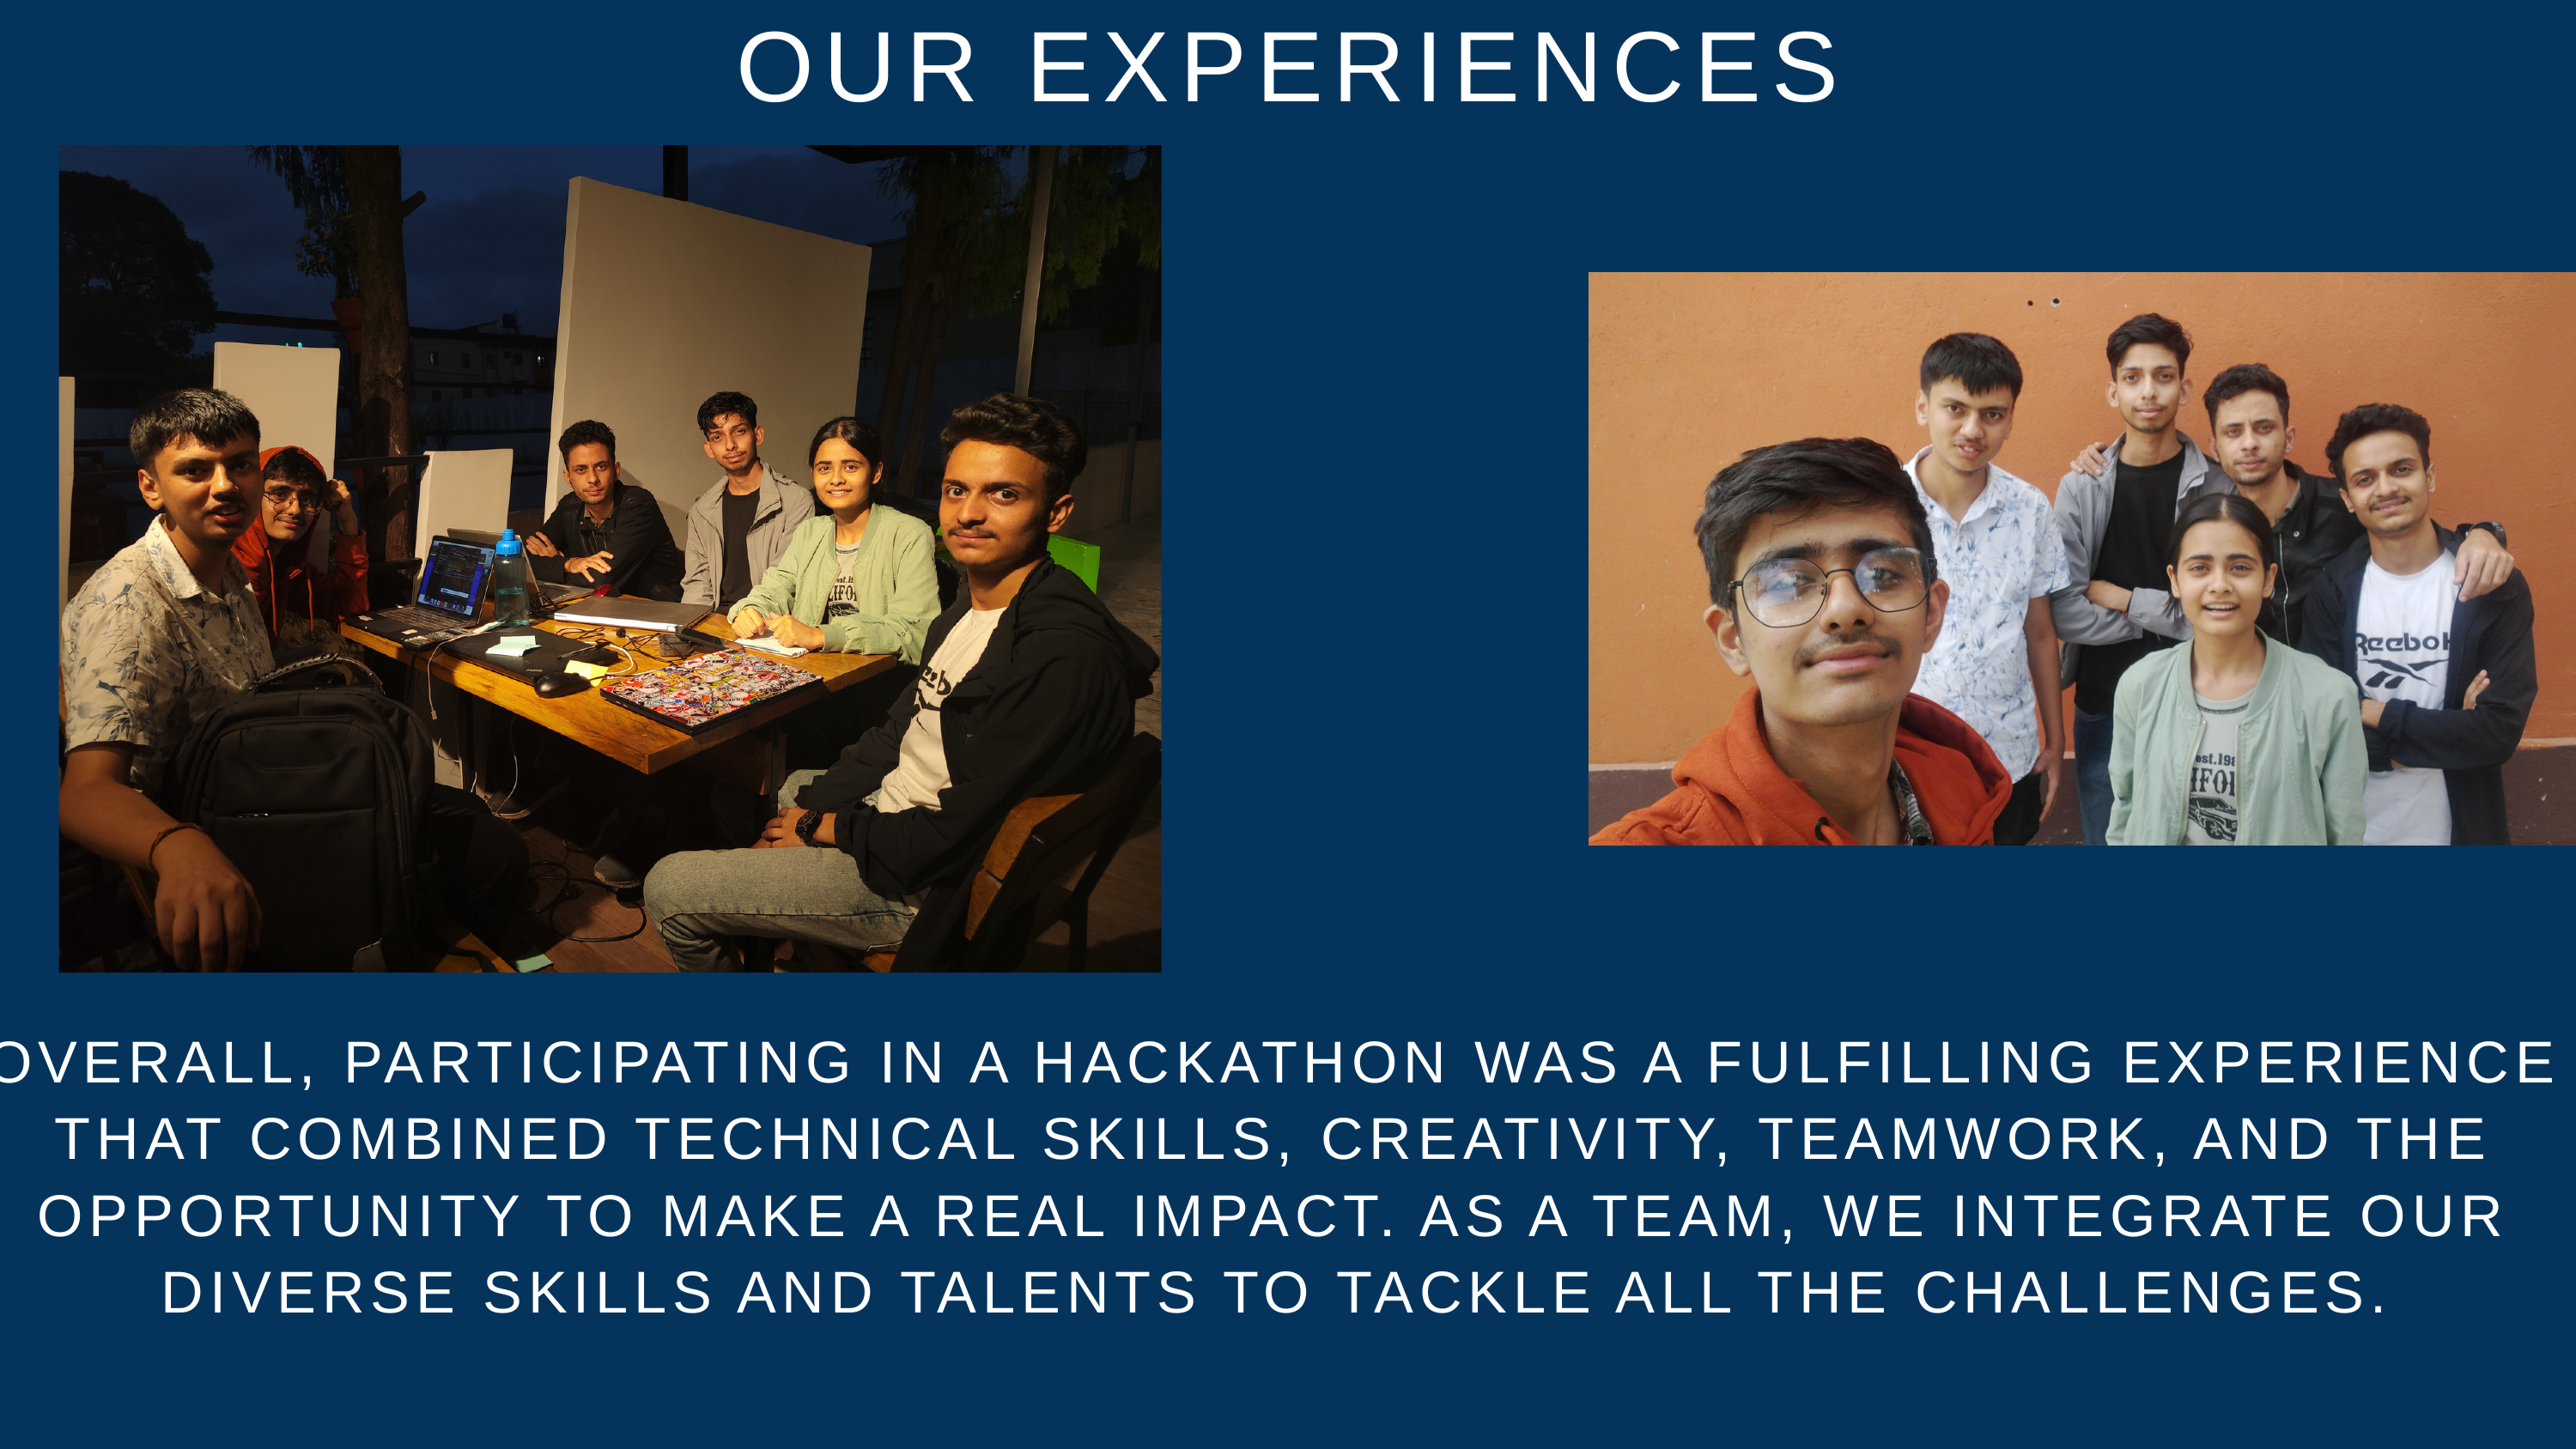

OUR EXPERIENCES

OVERALL, PARTICIPATING IN A HACKATHON WAS A FULFILLING EXPERIENCE THAT COMBINED TECHNICAL SKILLS, CREATIVITY, TEAMWORK, AND THE OPPORTUNITY TO MAKE A REAL IMPACT. AS A TEAM, WE INTEGRATE OUR DIVERSE SKILLS AND TALENTS TO TACKLE ALL THE CHALLENGES.